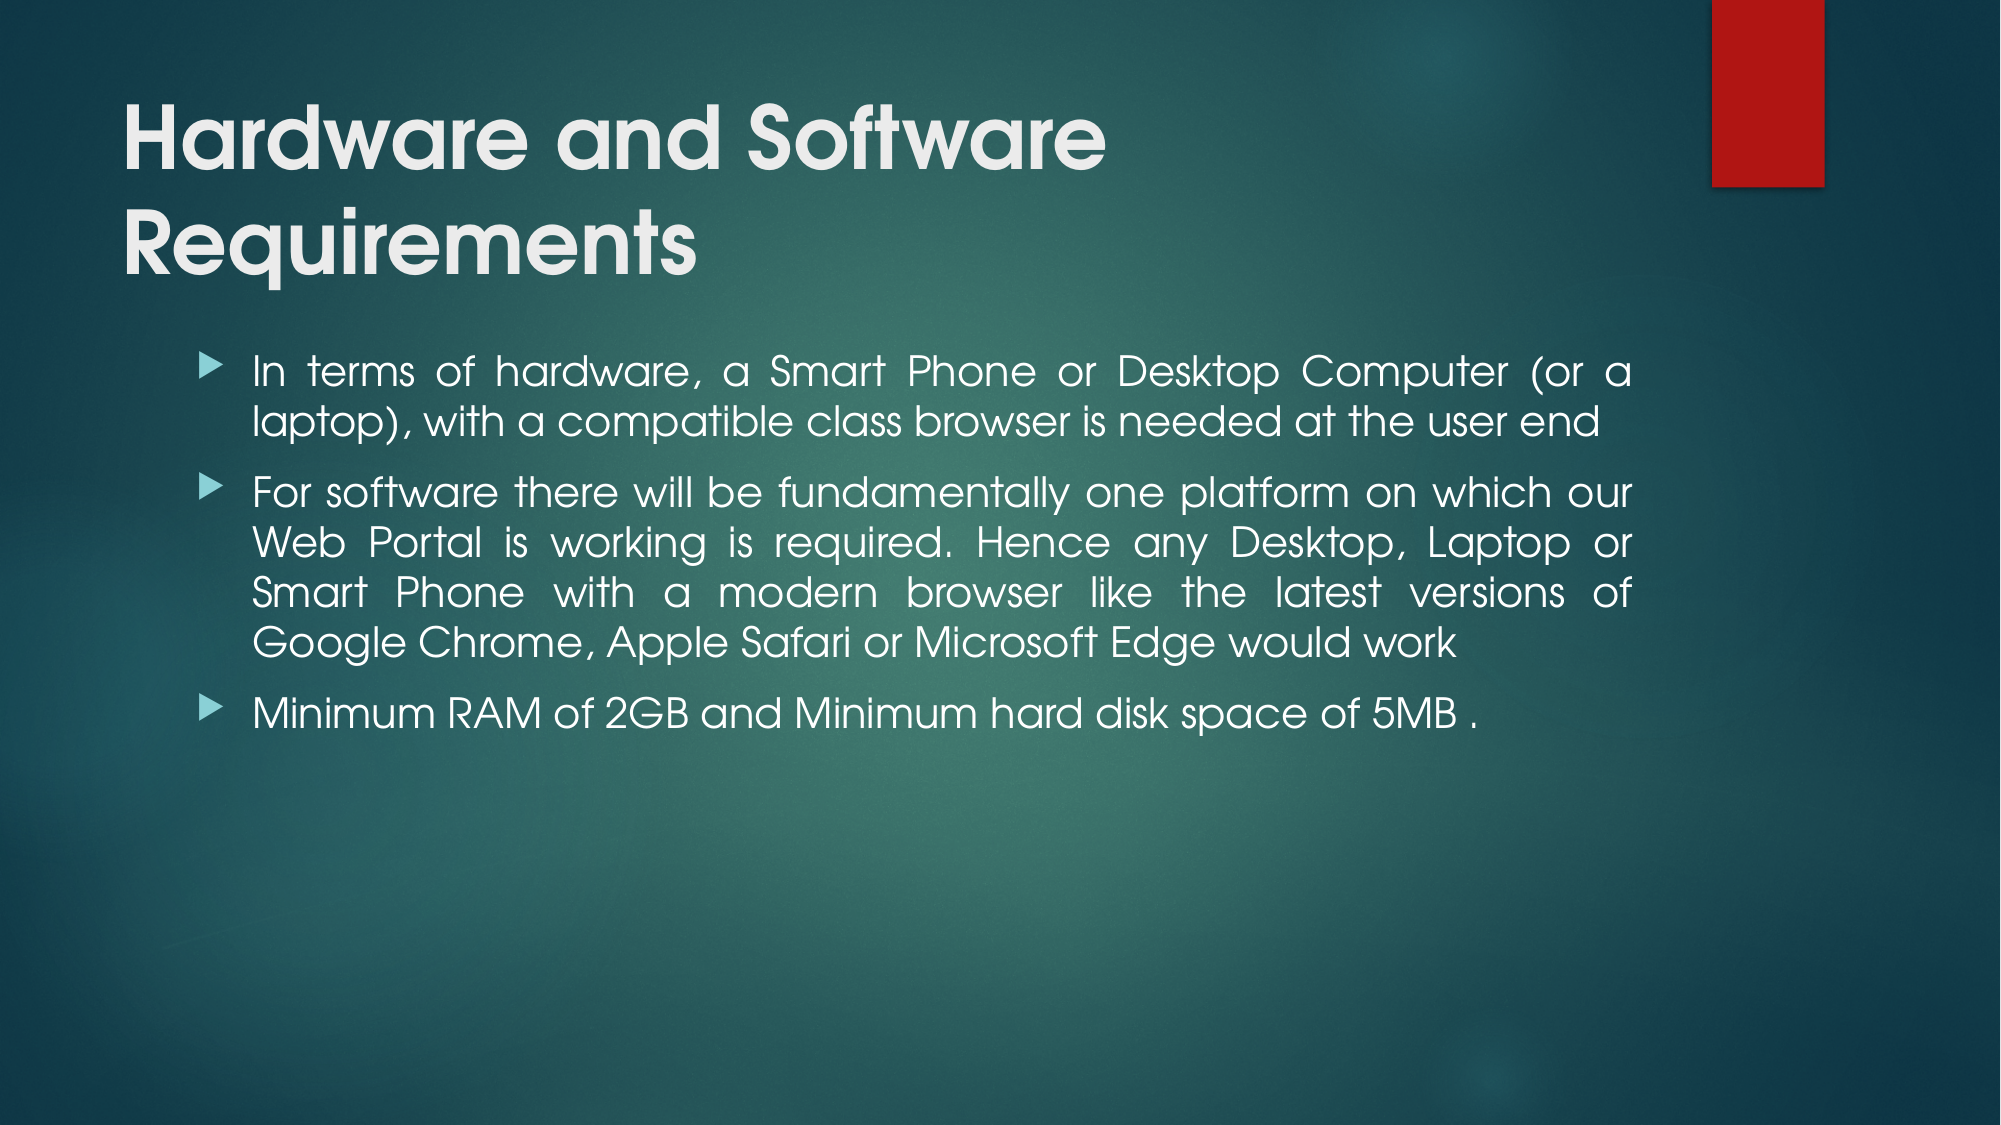

# Hardware and Software Requirements
In terms of hardware, a Smart Phone or Desktop Computer (or a laptop), with a compatible class browser is needed at the user end
For software there will be fundamentally one platform on which our Web Portal is working is required. Hence any Desktop, Laptop or Smart Phone with a modern browser like the latest versions of Google Chrome, Apple Safari or Microsoft Edge would work
Minimum RAM of 2GB and Minimum hard disk space of 5MB .